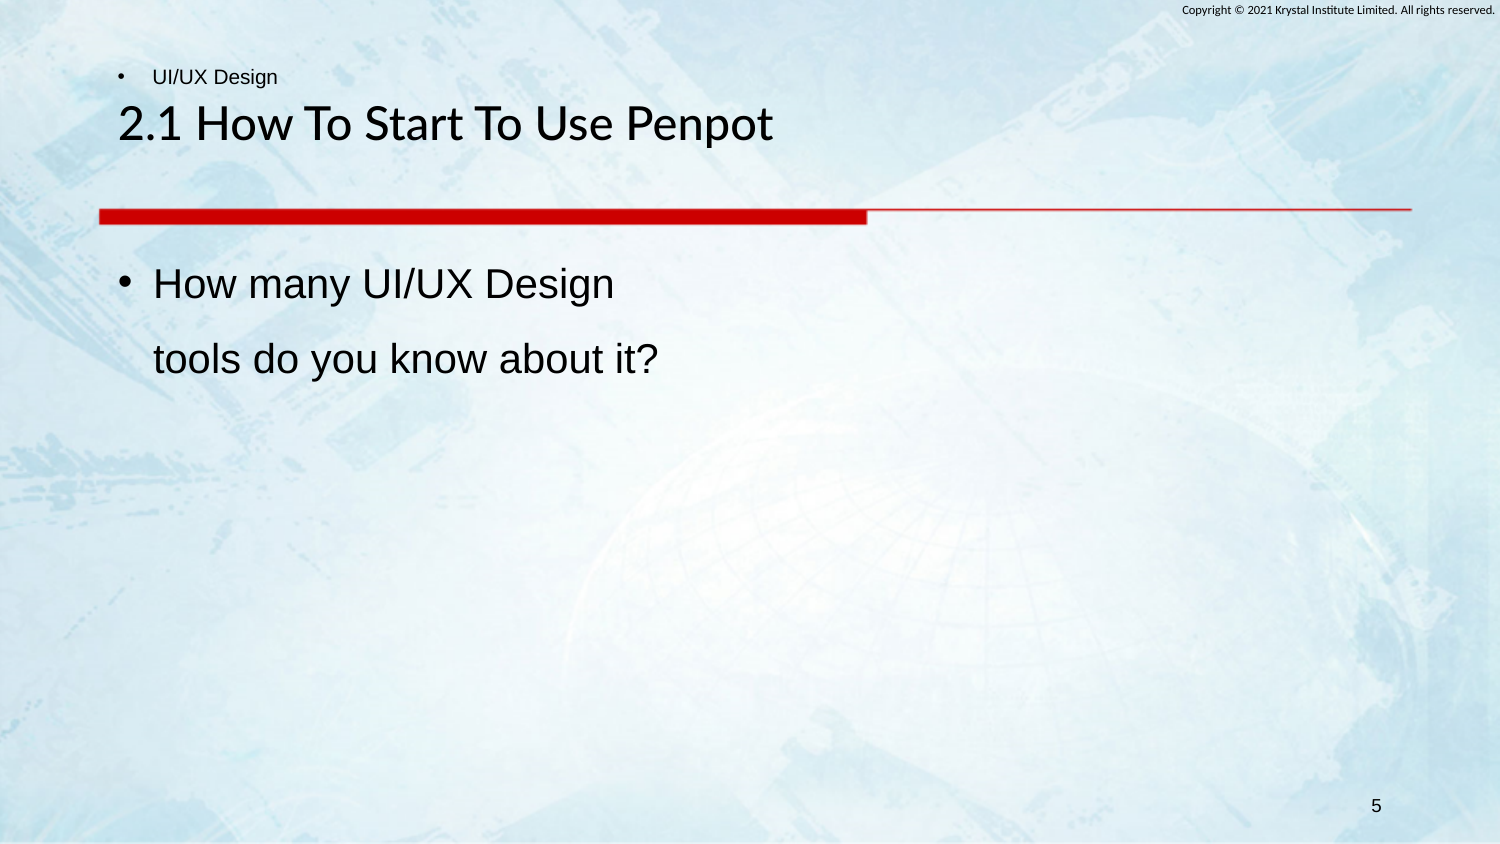

# 2.1 How To Start To Use Penpot
How many UI/UX Design tools do you know about it?
5